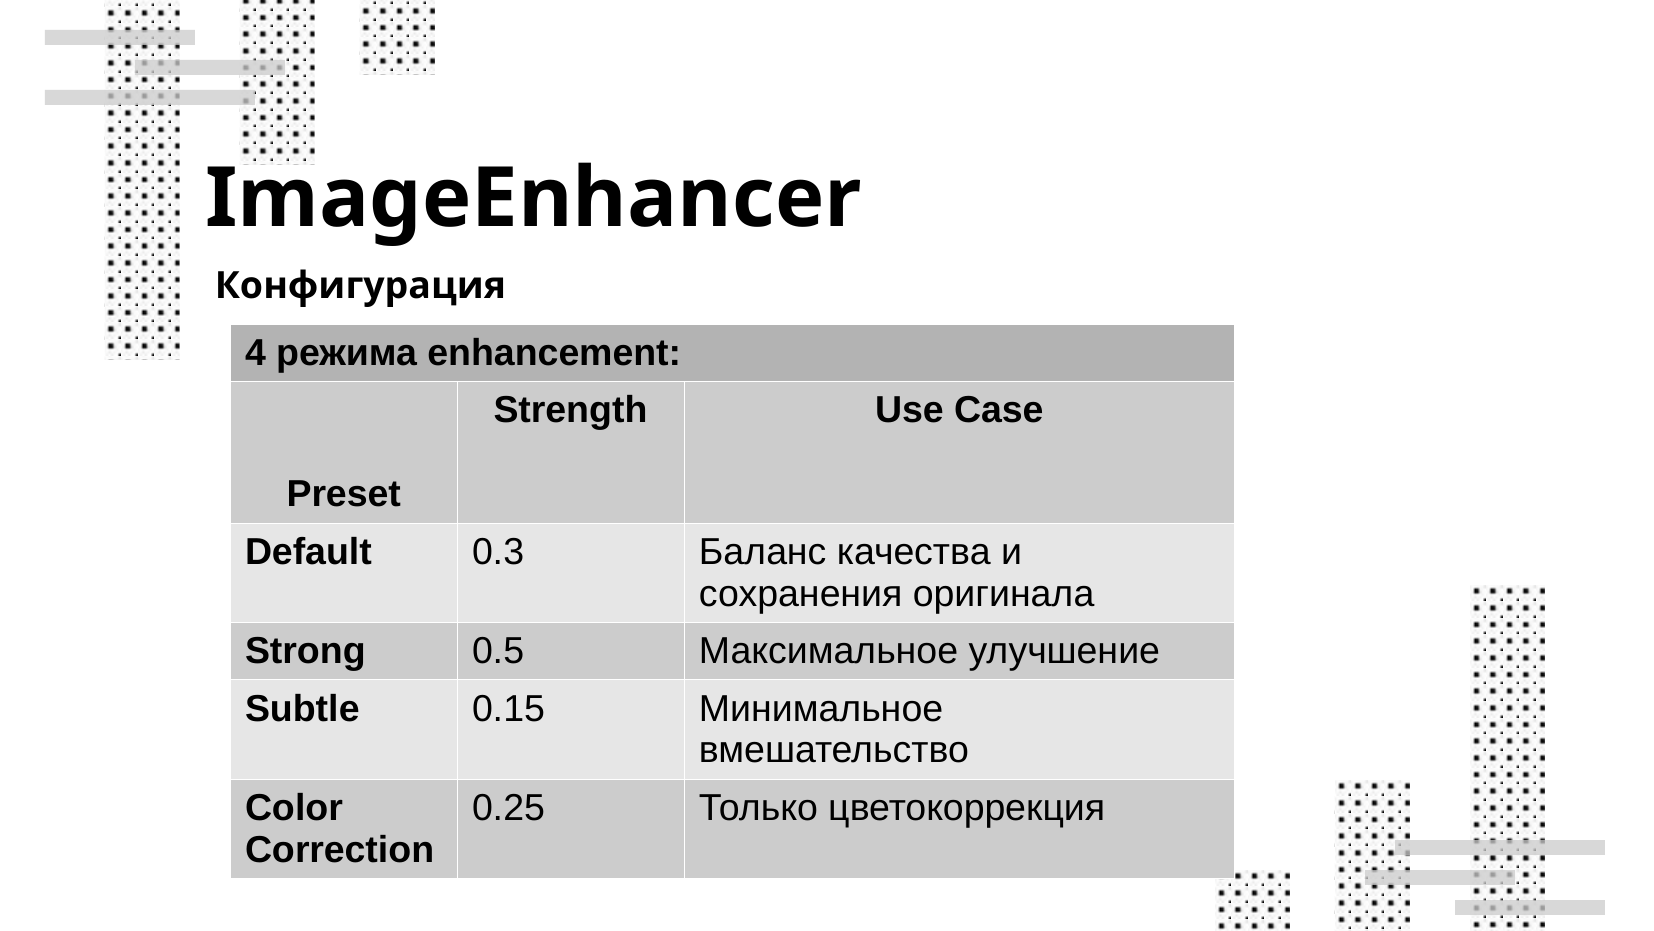

ImageEnhancer
Конфигурация
| 4 режима enhancement: |  |  |
| --- | --- | --- |
| Preset | Strength | Use Case |
| Default | 0.3 | Баланс качества и сохранения оригинала |
| Strong | 0.5 | Максимальное улучшение |
| Subtle | 0.15 | Минимальное вмешательство |
| Color Correction | 0.25 | Только цветокоррекция |